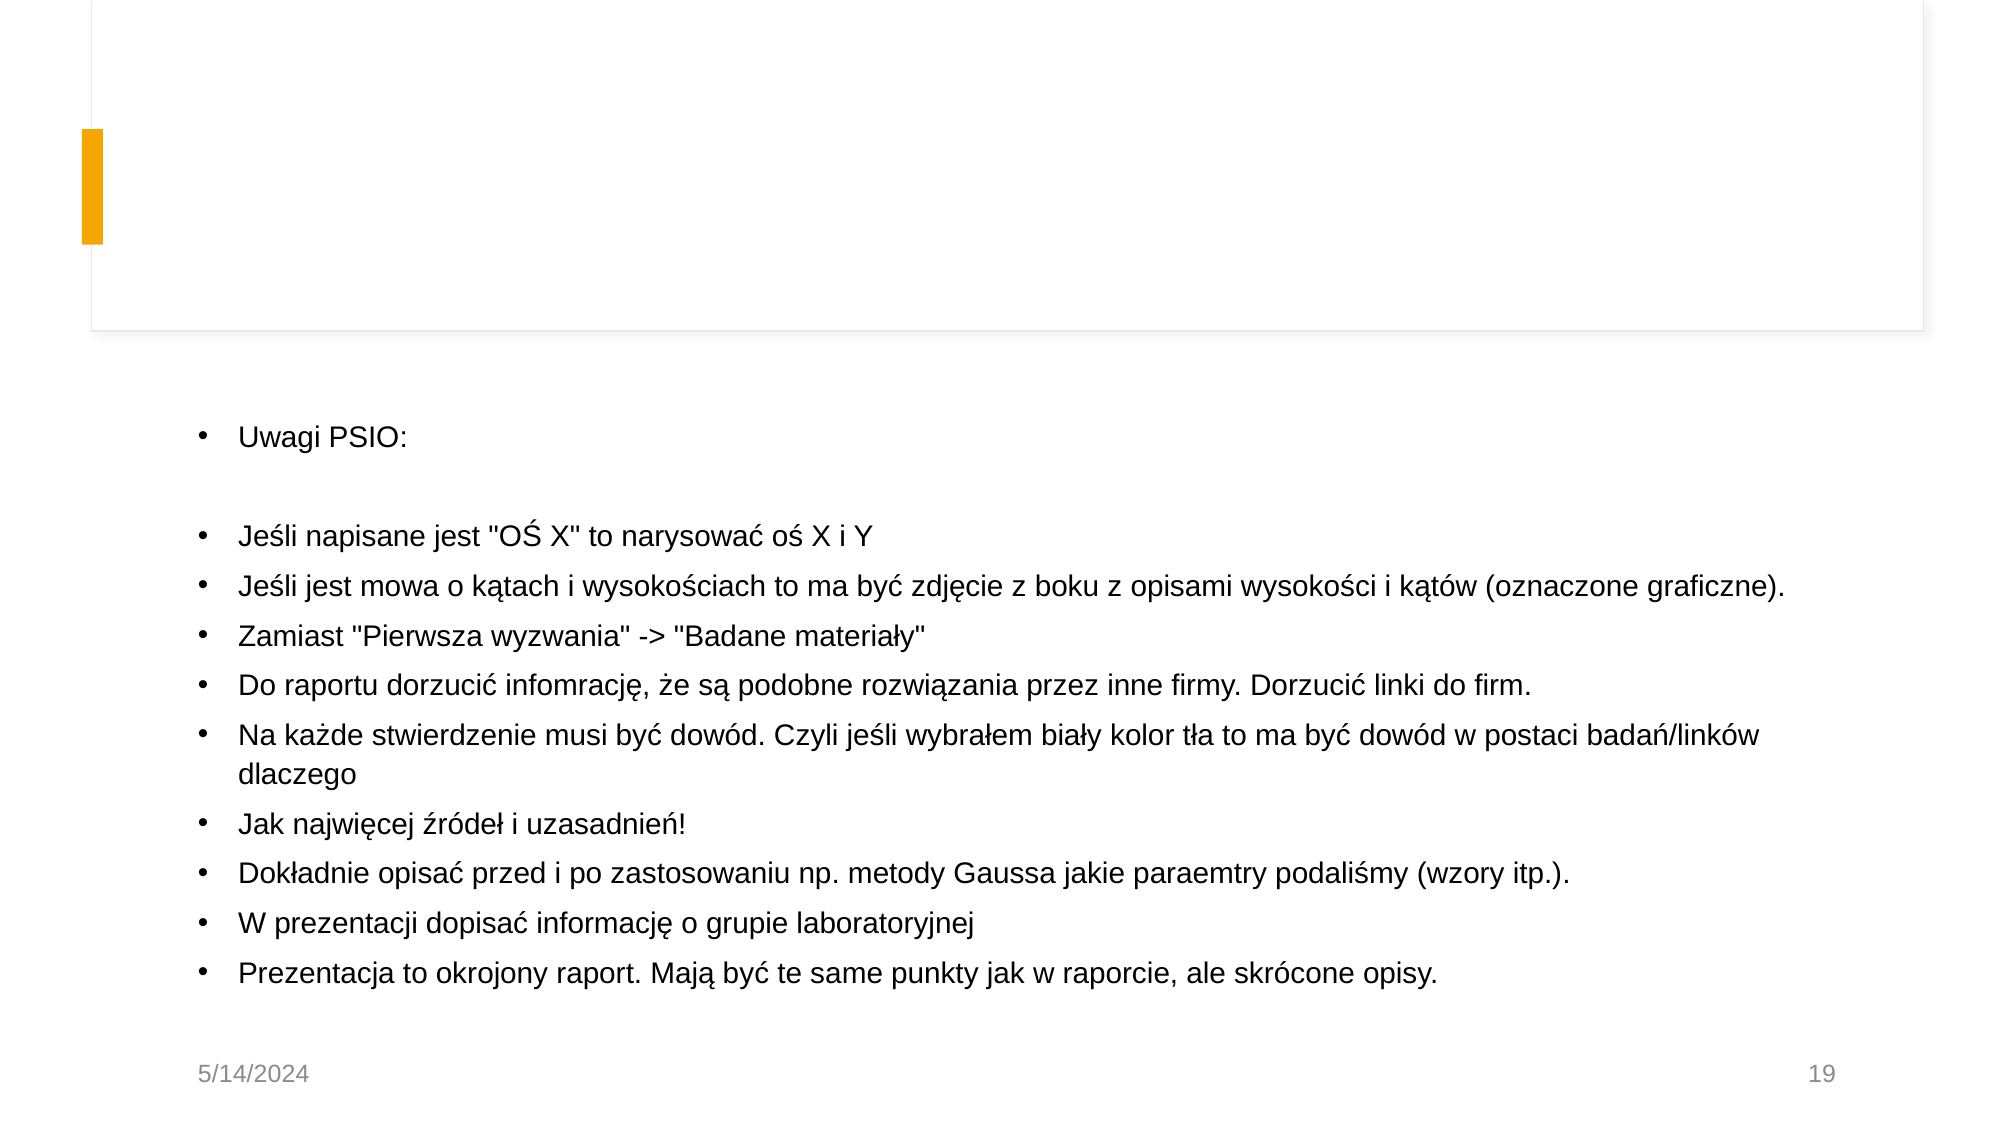

#
Uwagi PSIO:

Jeśli napisane jest "OŚ X" to narysować oś X i Y
Jeśli jest mowa o kątach i wysokościach to ma być zdjęcie z boku z opisami wysokości i kątów (oznaczone graficzne).
Zamiast "Pierwsza wyzwania" -> "Badane materiały"
Do raportu dorzucić infomrację, że są podobne rozwiązania przez inne firmy. Dorzucić linki do firm.
Na każde stwierdzenie musi być dowód. Czyli jeśli wybrałem biały kolor tła to ma być dowód w postaci badań/linków dlaczego
Jak najwięcej źródeł i uzasadnień!
Dokładnie opisać przed i po zastosowaniu np. metody Gaussa jakie paraemtry podaliśmy (wzory itp.).
W prezentacji dopisać informację o grupie laboratoryjnej
Prezentacja to okrojony raport. Mają być te same punkty jak w raporcie, ale skrócone opisy.

5/14/2024
19